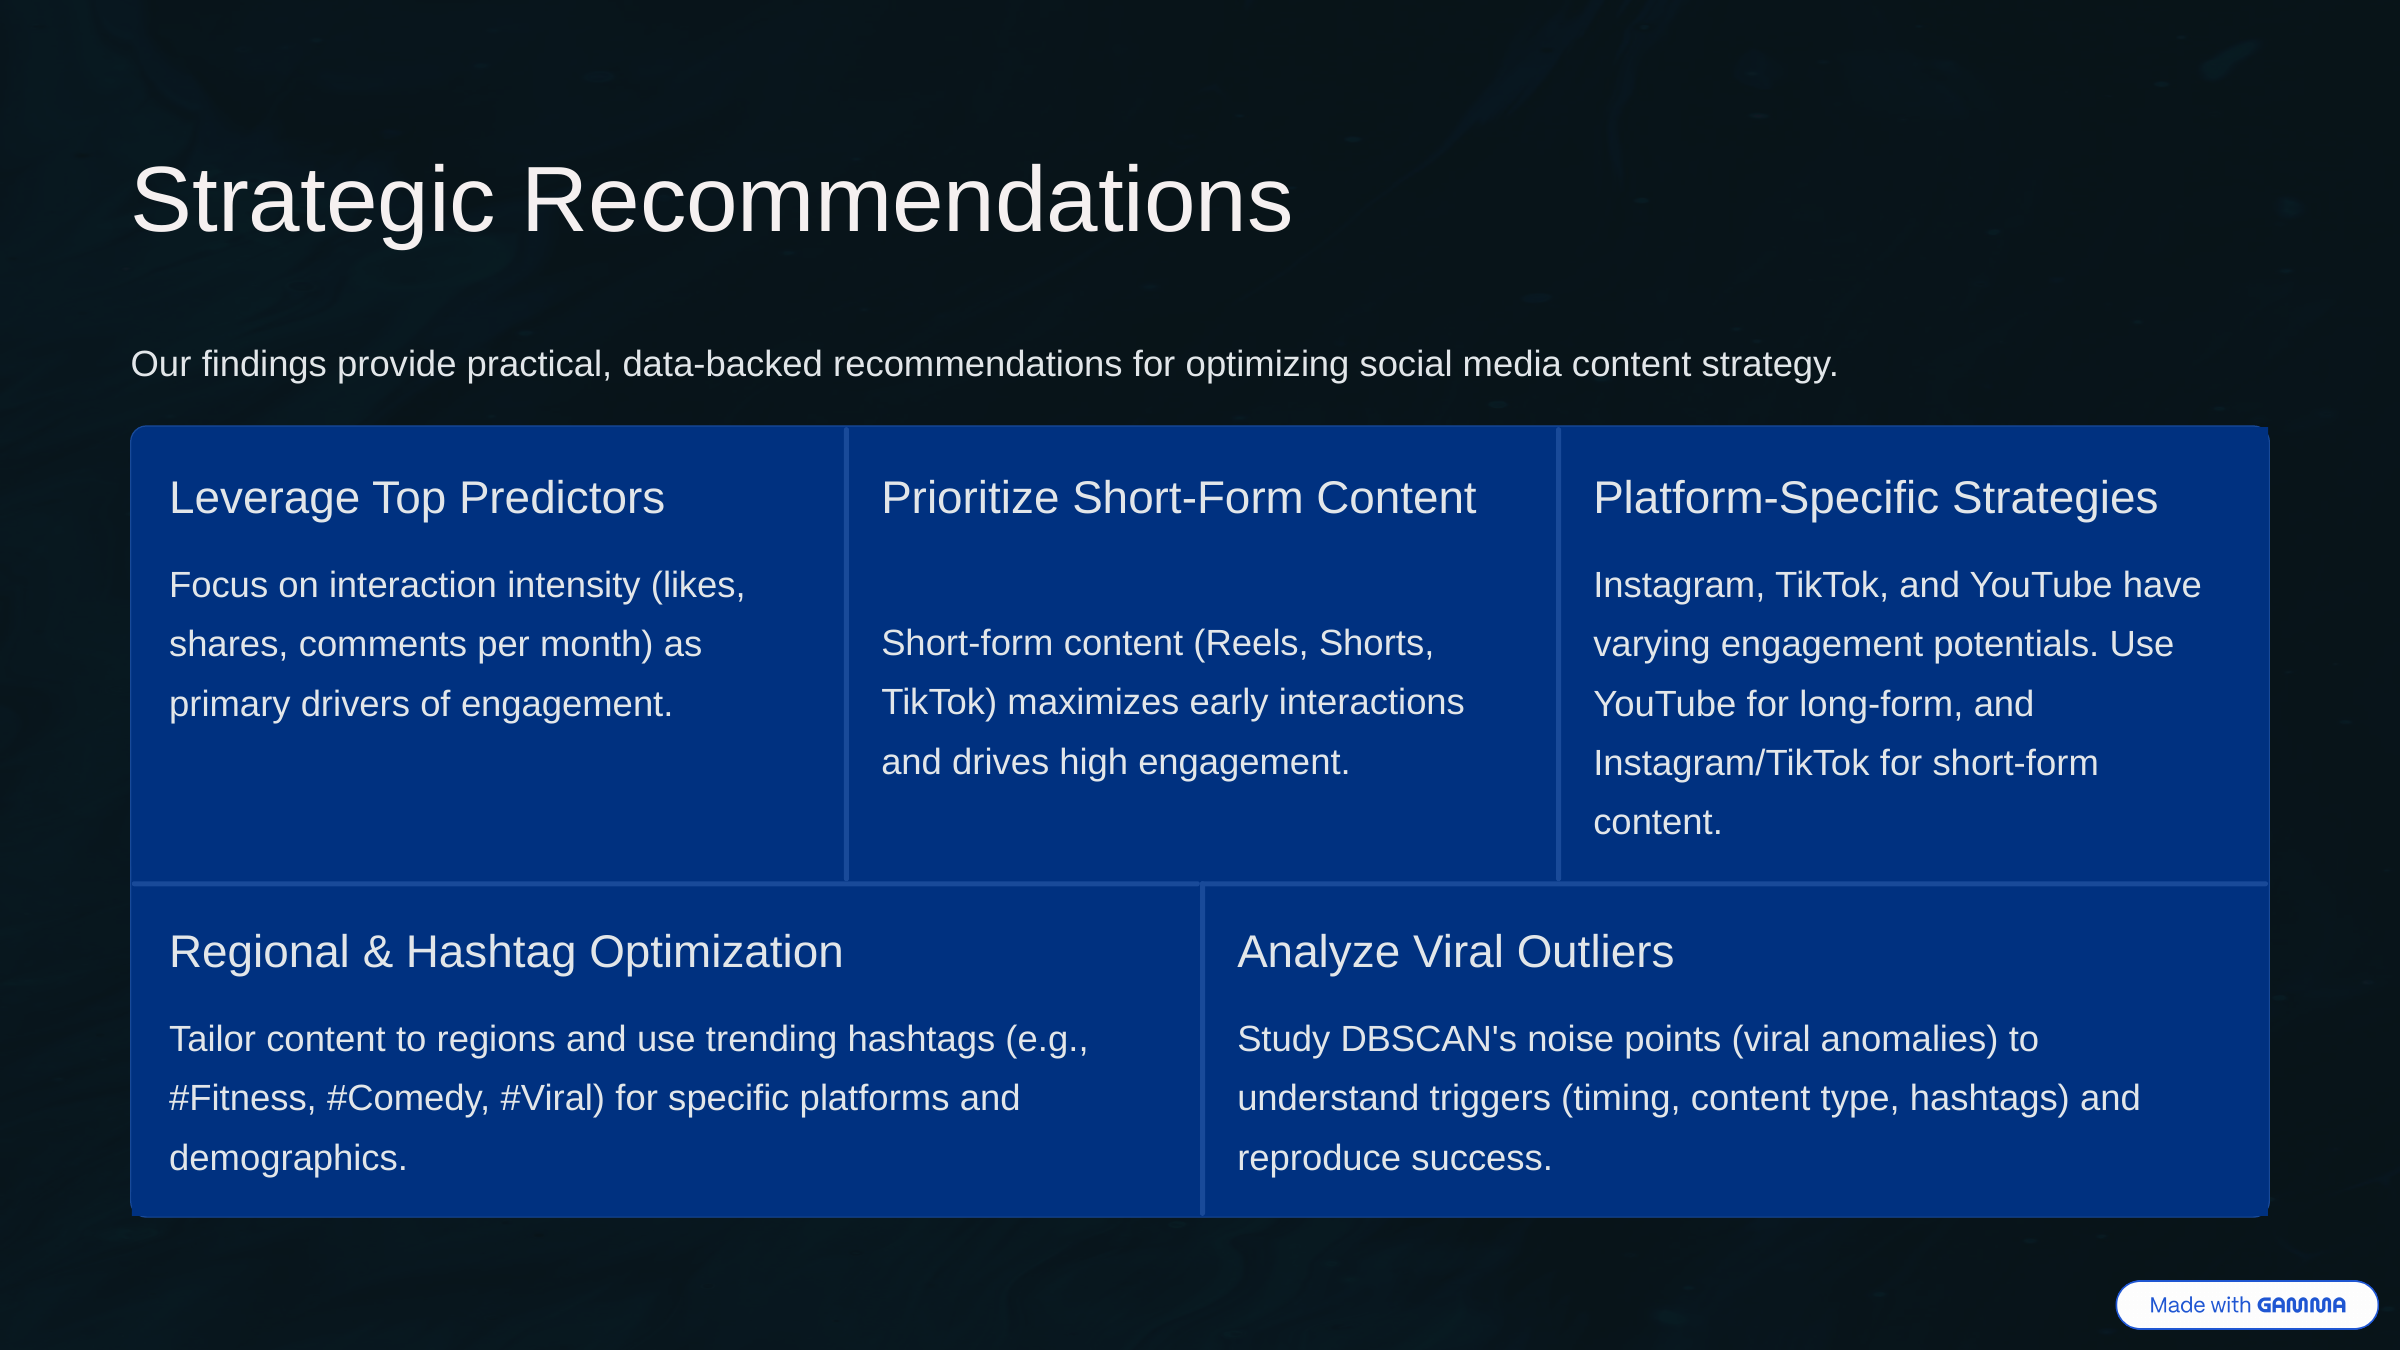

Strategic Recommendations
Our findings provide practical, data-backed recommendations for optimizing social media content strategy.

Leverage Top Predictors
Prioritize Short-Form Content
Platform-Specific Strategies
Focus on interaction intensity (likes, shares, comments per month) as primary drivers of engagement.
Instagram, TikTok, and YouTube have varying engagement potentials. Use YouTube for long-form, and Instagram/TikTok for short-form content.
Short-form content (Reels, Shorts, TikTok) maximizes early interactions and drives high engagement.

Regional & Hashtag Optimization
Analyze Viral Outliers
Tailor content to regions and use trending hashtags (e.g., #Fitness, #Comedy, #Viral) for specific platforms and demographics.
Study DBSCAN's noise points (viral anomalies) to understand triggers (timing, content type, hashtags) and reproduce success.